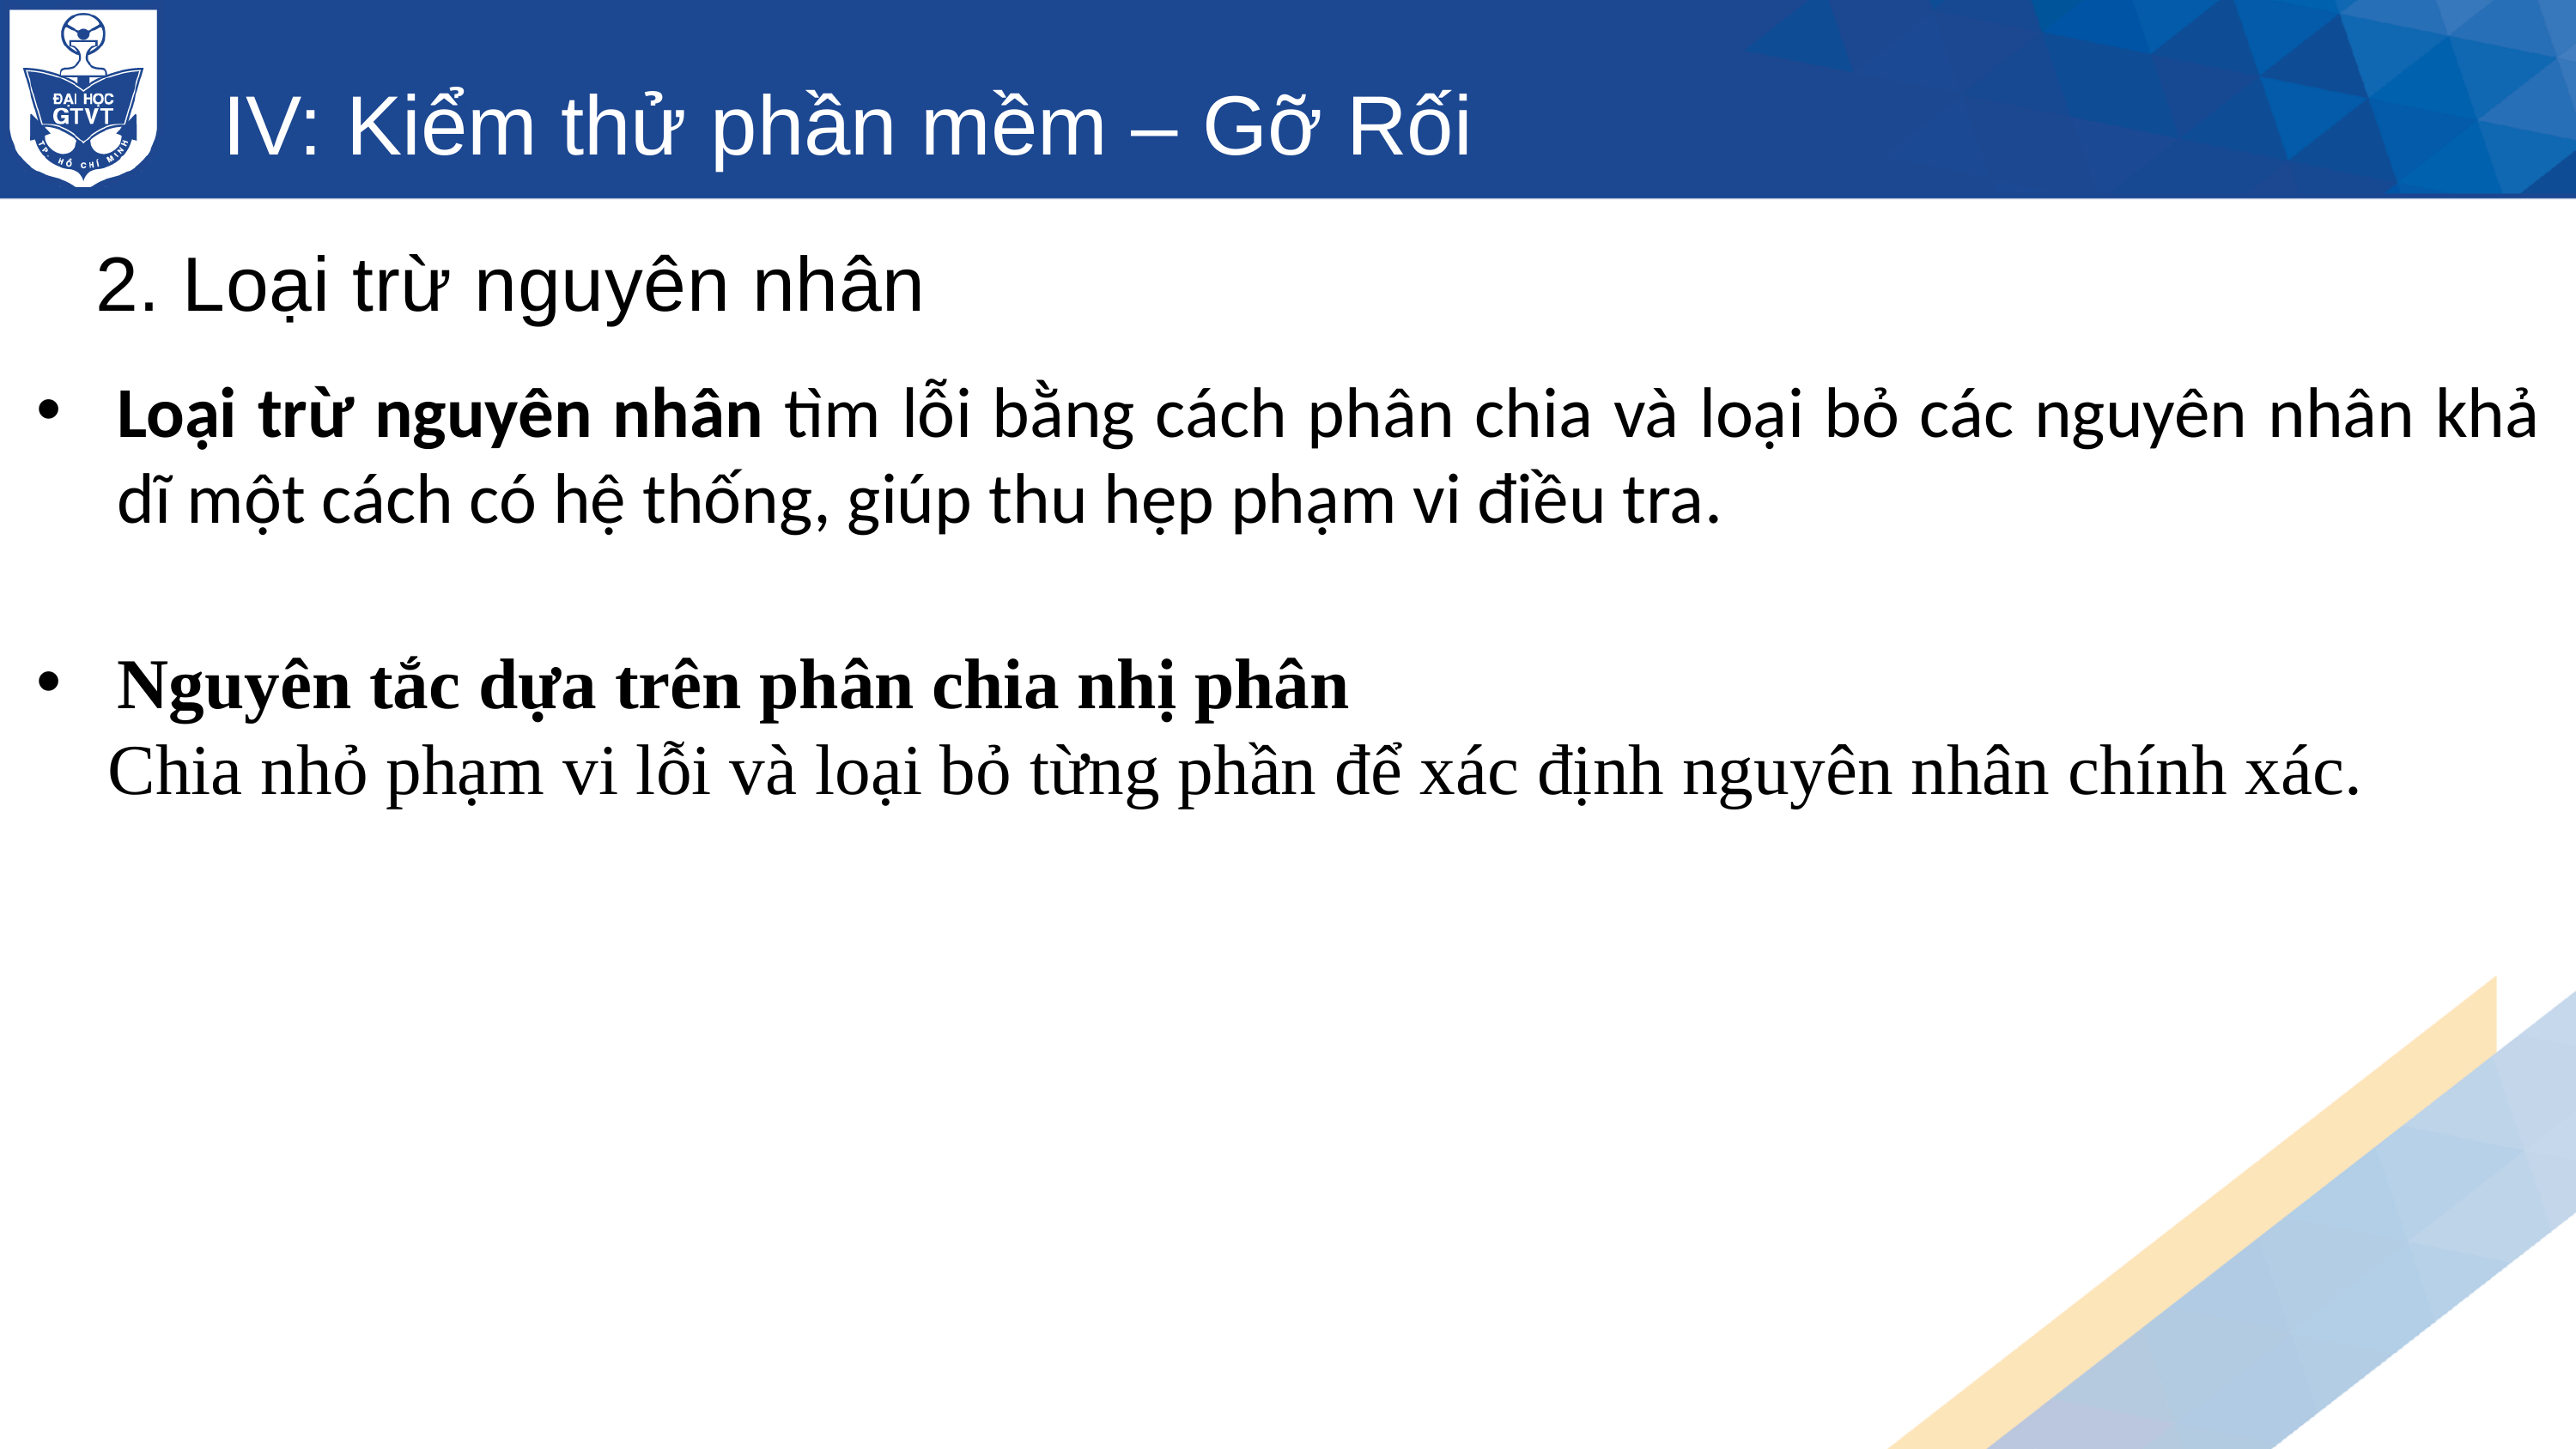

IV: Kiểm thử phần mềm – Gỡ Rối
2. Loại trừ nguyên nhân
Loại trừ nguyên nhân tìm lỗi bằng cách phân chia và loại bỏ các nguyên nhân khả dĩ một cách có hệ thống, giúp thu hẹp phạm vi điều tra.
Nguyên tắc dựa trên phân chia nhị phân
    Chia nhỏ phạm vi lỗi và loại bỏ từng phần để xác định nguyên nhân chính xác.